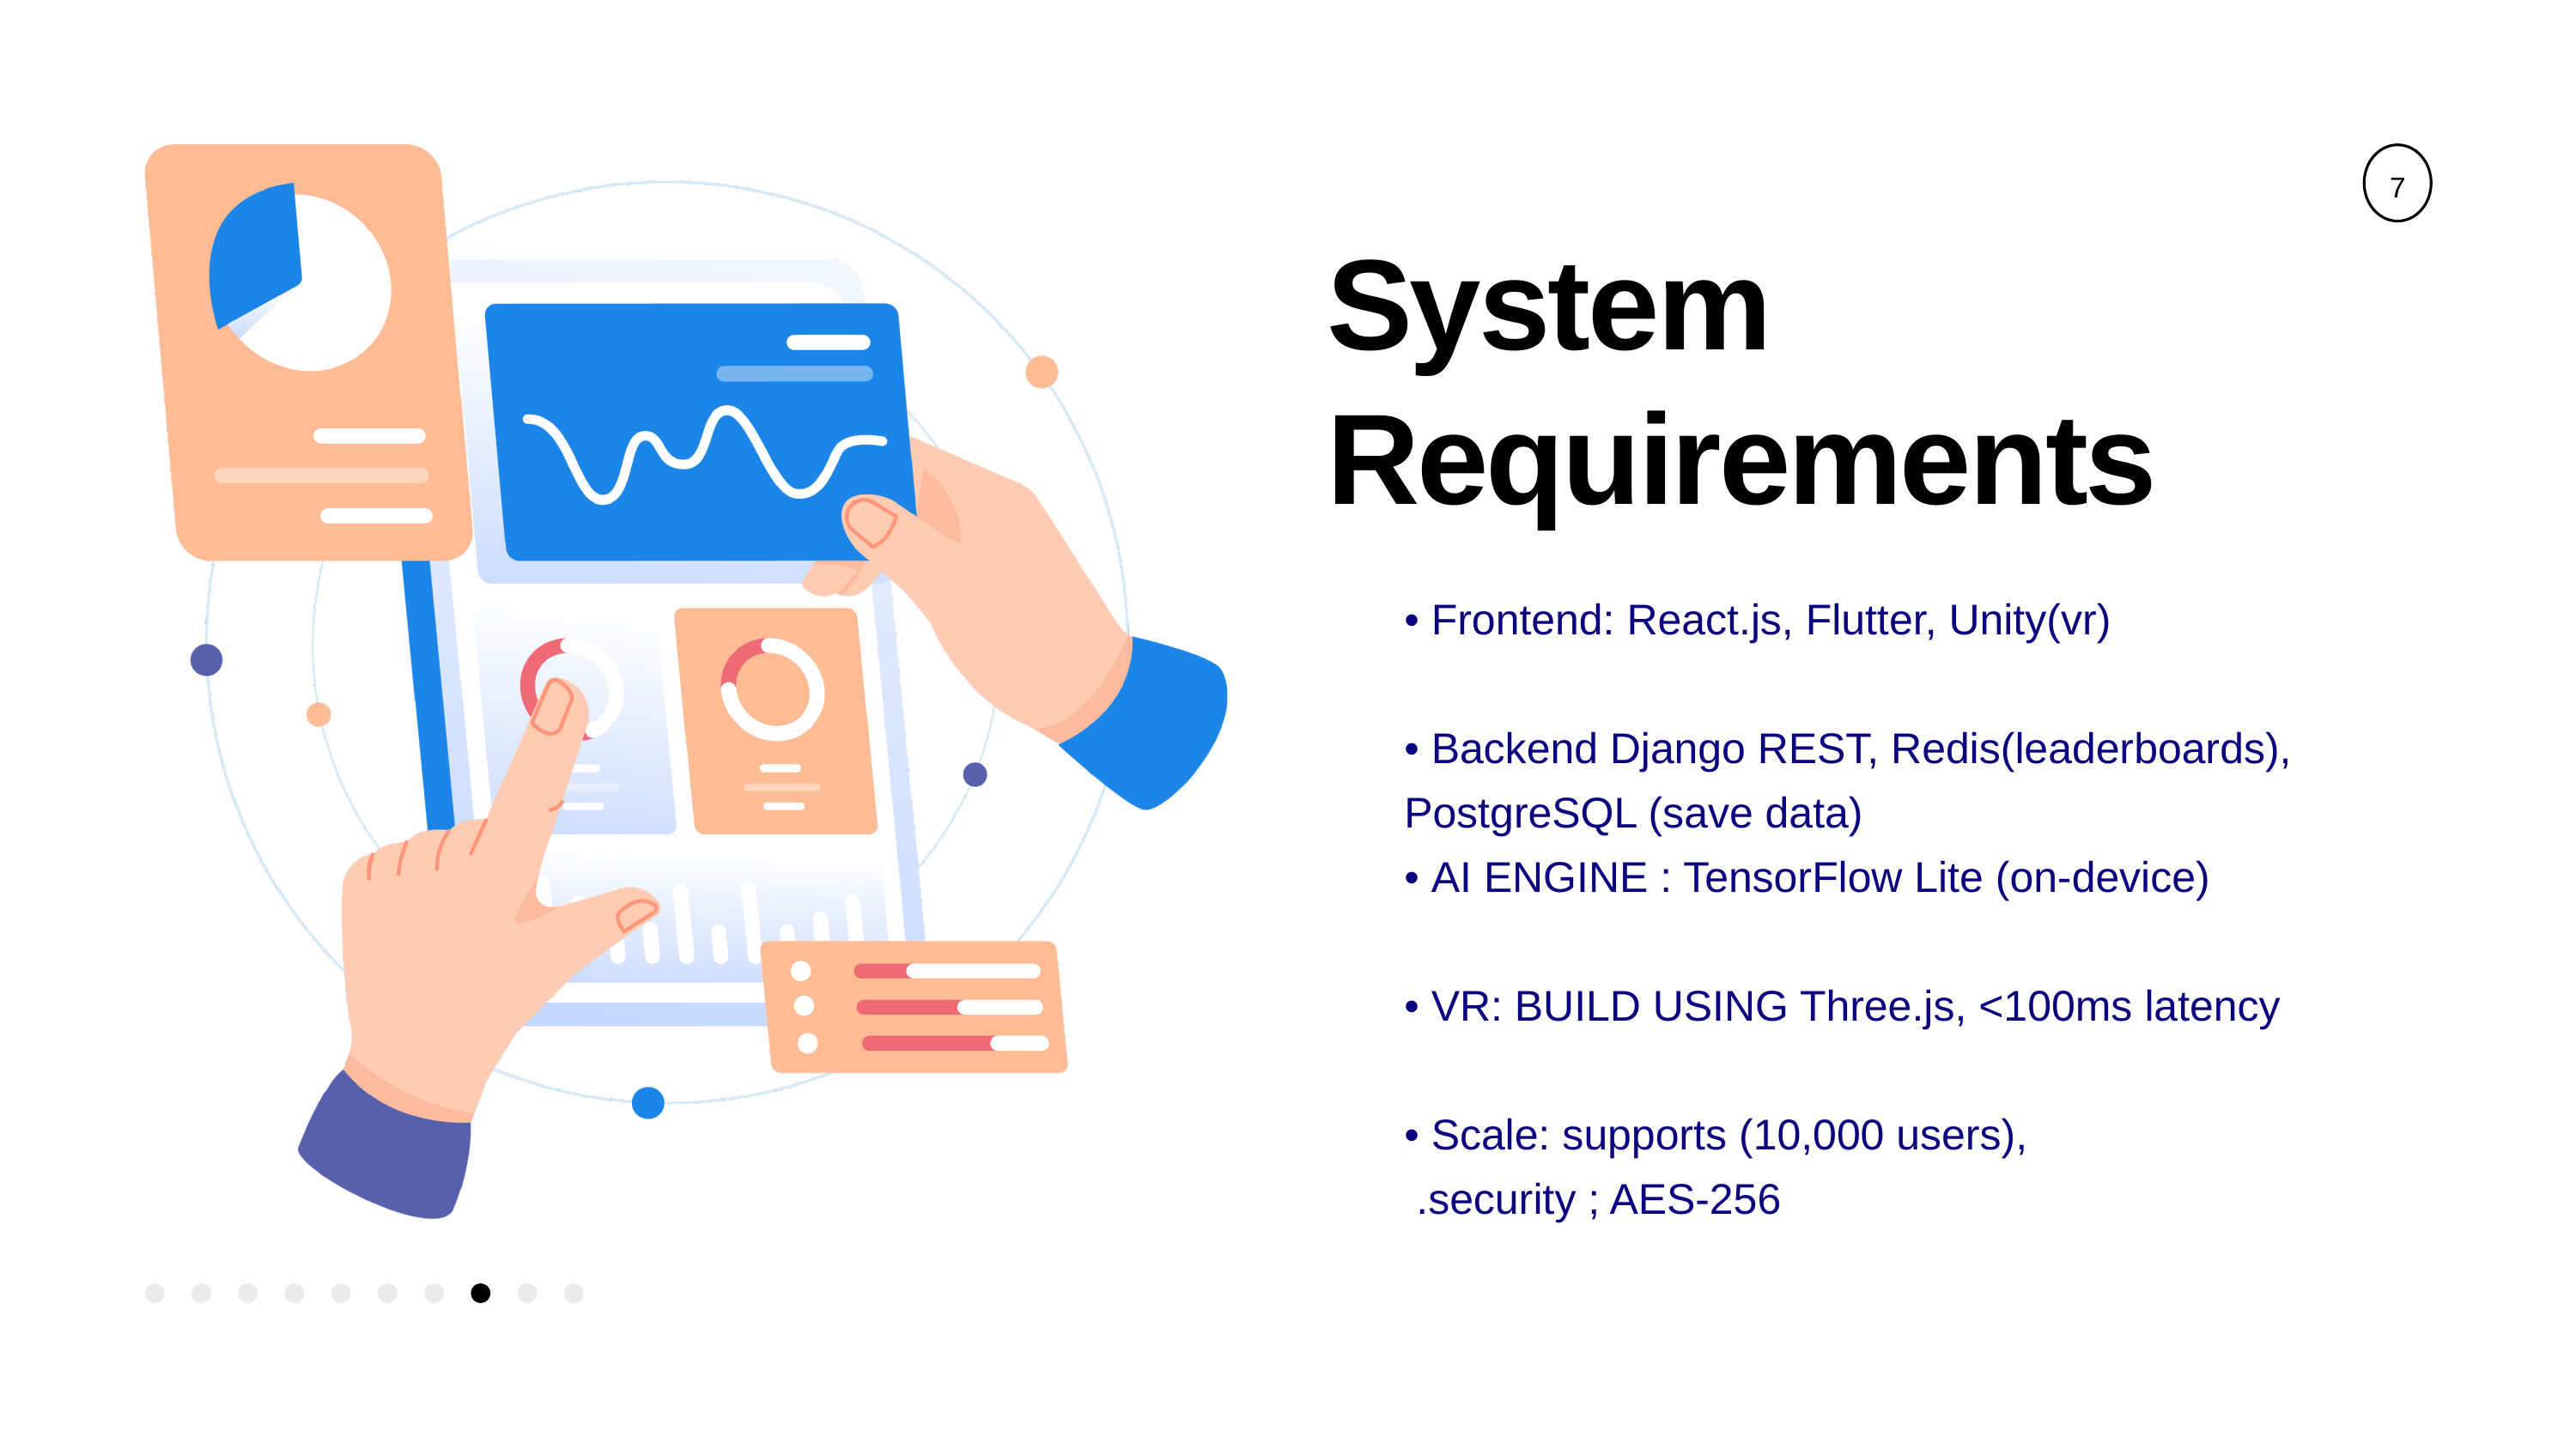

7
System Requirements
• Frontend: React.js, Flutter, Unity(vr)

• Backend Django REST, Redis(leaderboards), PostgreSQL (save data)
• AI ENGINE : TensorFlow Lite (on-device)

• VR: BUILD USING Three.js, <100ms latency

• Scale: supports (10,000 users),
 .security ; AES-256